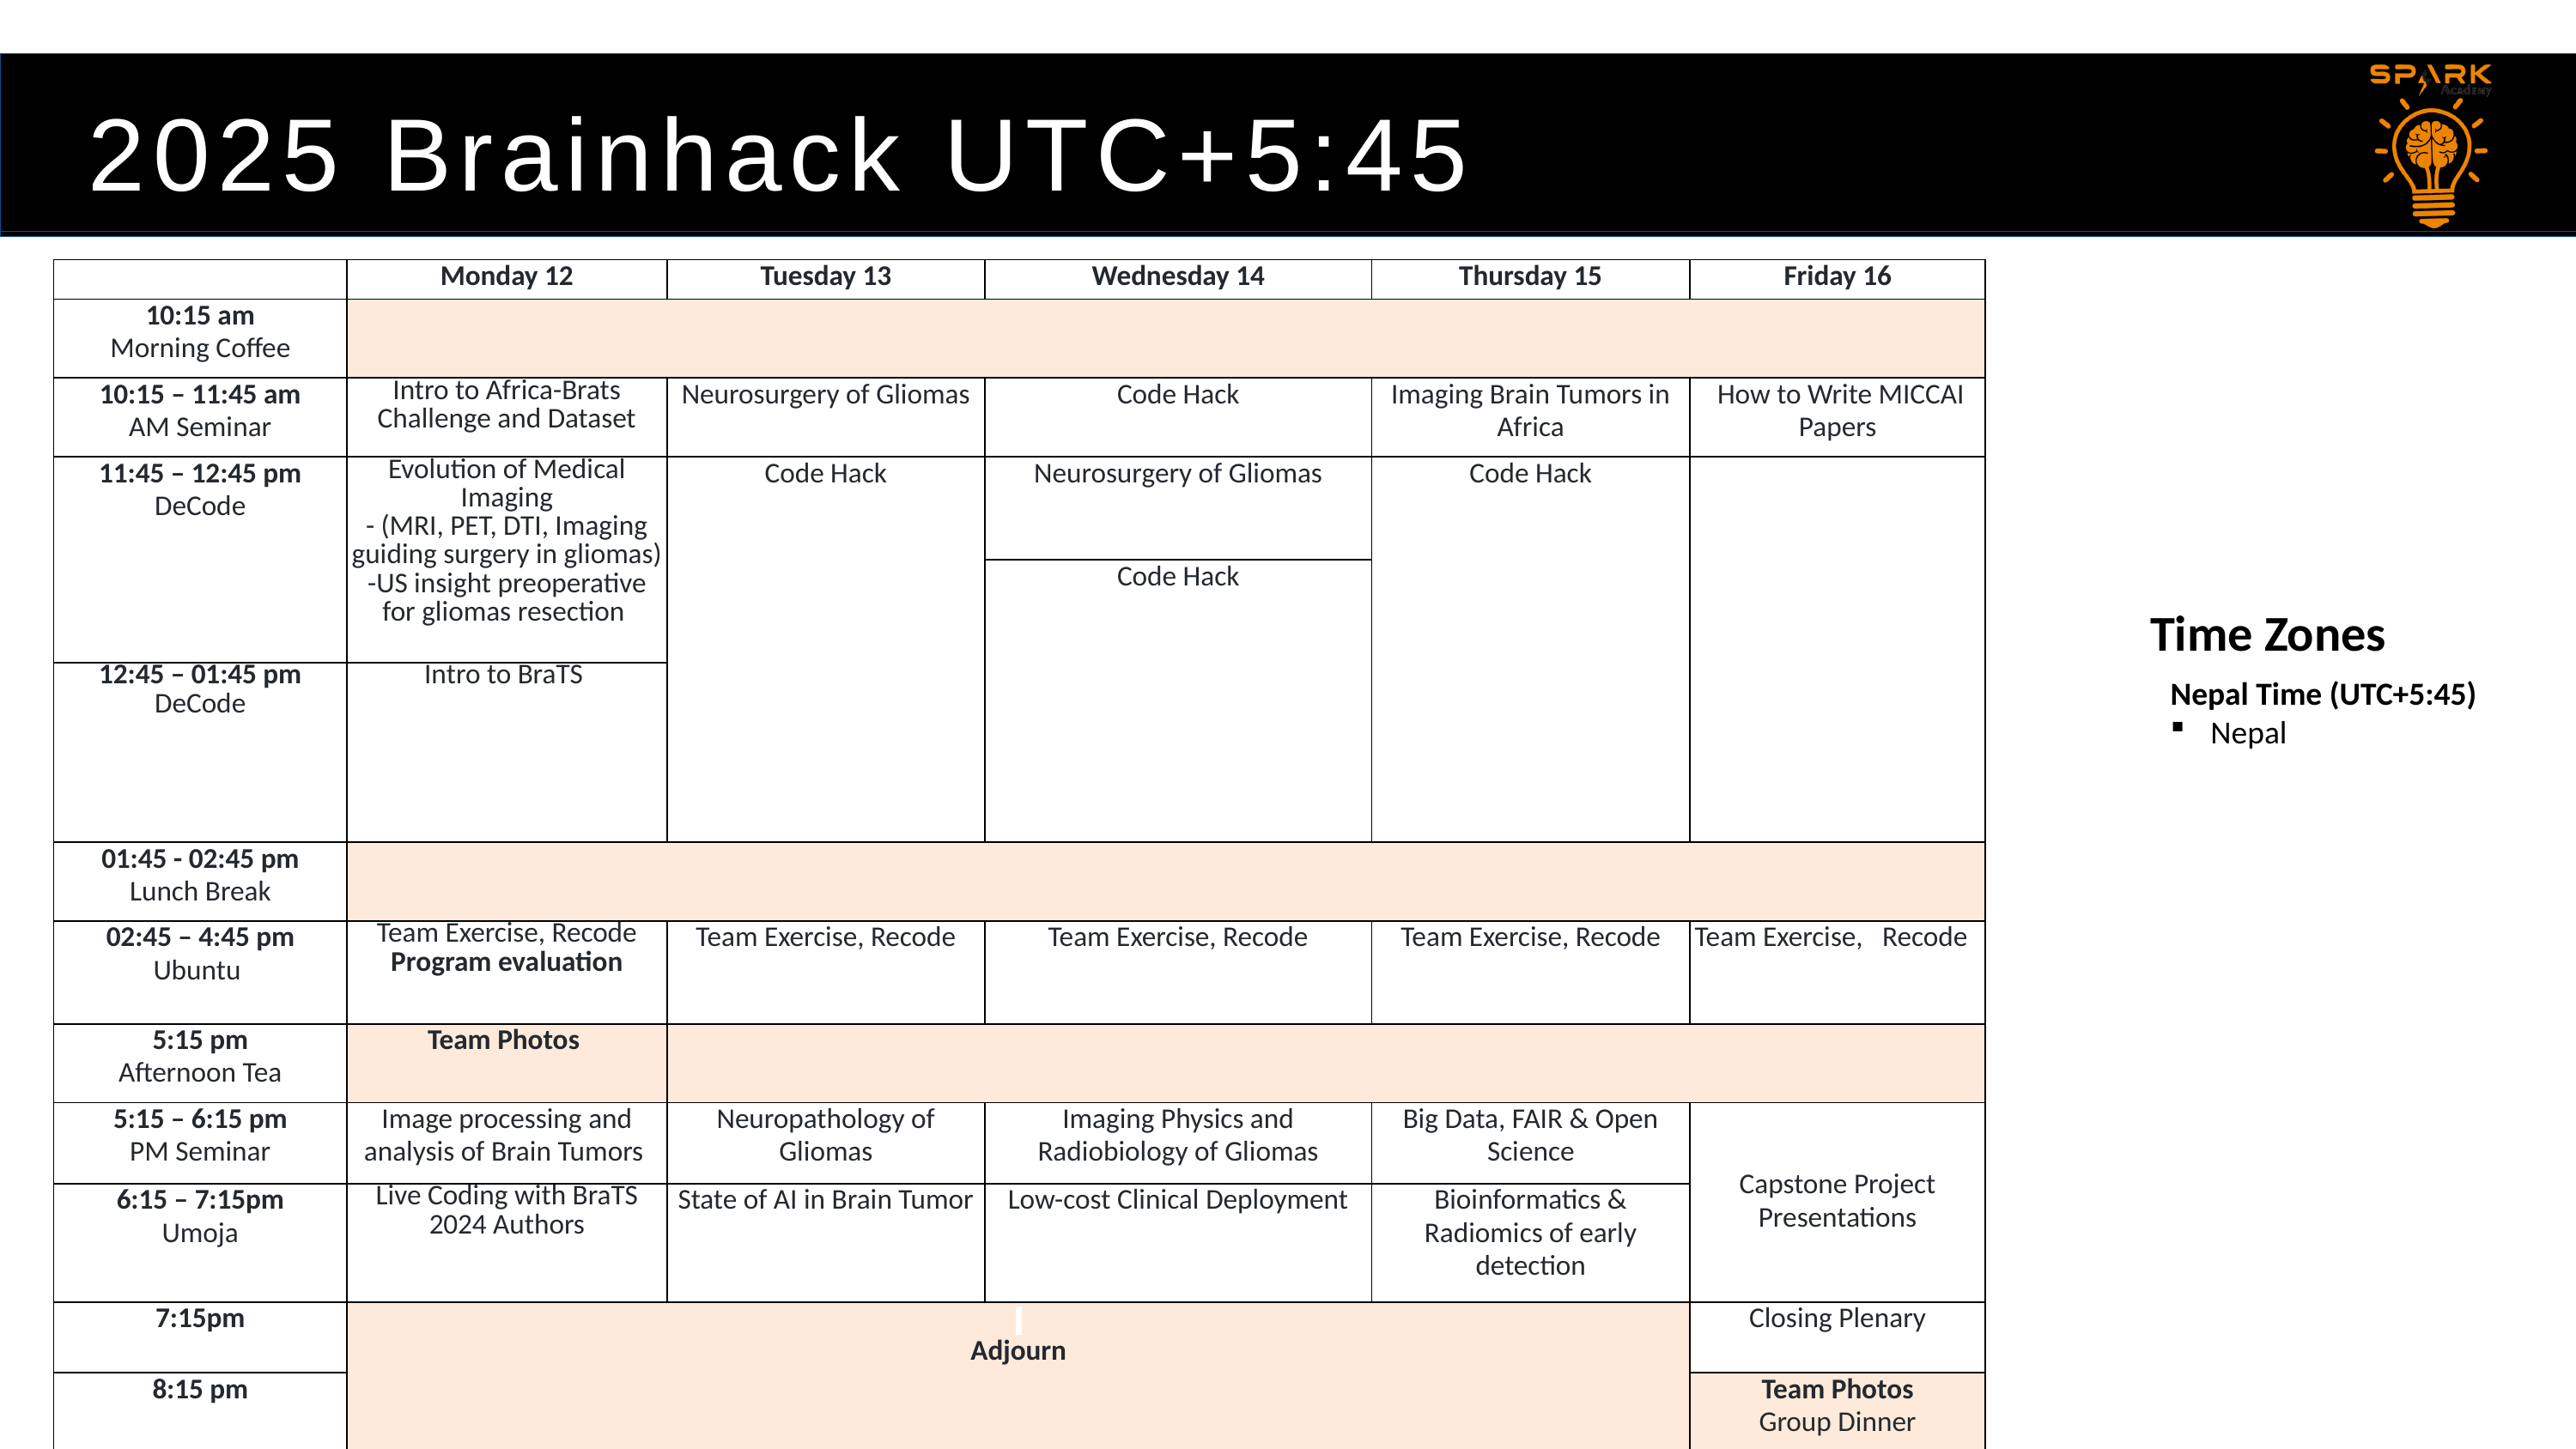

2025 Brainhack UTC+5:45 Agenda
|  | Monday 12 | Tuesday 13 | Wednesday 14 | Thursday 15 | Friday 16 |
| --- | --- | --- | --- | --- | --- |
| 10:15 am Morning Coffee |  |  |  |  |  |
| 10:15 – 11:45 am AM Seminar | Intro to Africa-Brats Challenge and Dataset | Neurosurgery of Gliomas | Code Hack | Imaging Brain Tumors in Africa | How to Write MICCAI Papers |
| 11:45 – 12:45 pm DeCode | Evolution of Medical Imaging - (MRI, PET, DTI, Imaging guiding surgery in gliomas) -US insight preoperative for gliomas resection | Code Hack | Neurosurgery of Gliomas | Code Hack |  |
|  |  |  | Code Hack |  |  |
| 12:45 – 01:45 pm DeCode | Intro to BraTS |  |  |  |  |
| 01:45 - 02:45 pm Lunch Break |  |  |  |  |  |
| 02:45 – 4:45 pm Ubuntu | Team Exercise, Recode Program evaluation | Team Exercise, Recode | Team Exercise, Recode | Team Exercise, Recode | Team Exercise, Recode |
| 5:15 pm Afternoon Tea | Team Photos |  |  |  |  |
| 5:15 – 6:15 pm PM Seminar | Image processing and analysis of Brain Tumors | Neuropathology of Gliomas | Imaging Physics and Radiobiology of Gliomas | Big Data, FAIR & Open Science | Capstone Project Presentations |
| 6:15 – 7:15pm Umoja | Live Coding with BraTS 2024 Authors | State of AI in Brain Tumor | Low-cost Clinical Deployment | Bioinformatics & Radiomics of early detection |  |
| 7:15pm | Adjourn |  |  |  | Closing Plenary |
| 8:15 pm |  |  |  |  | Team Photos Group Dinner |
Time Zones
Nepal Time (UTC+5:45)
Nepal